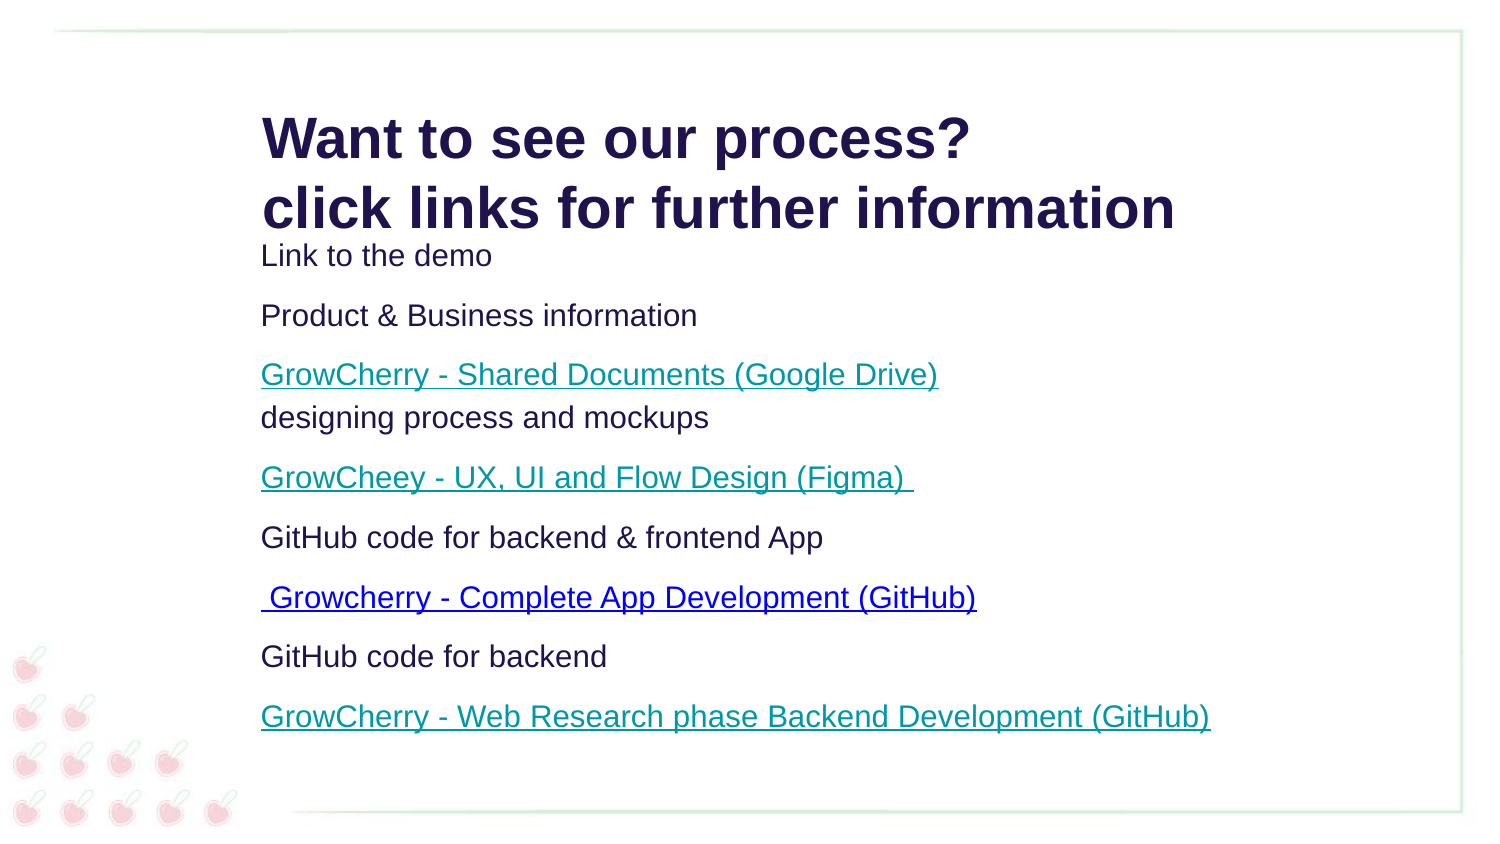

# Want to see our process?
click links for further information
Link to the demo
Product & Business information
GrowCherry - Shared Documents (Google Drive)
designing process and mockups
GrowCheey - UX, UI and Flow Design (Figma)
GitHub code for backend & frontend App
 Growcherry - Complete App Development (GitHub)
GitHub code for backend
GrowCherry - Web Research phase Backend Development (GitHub)